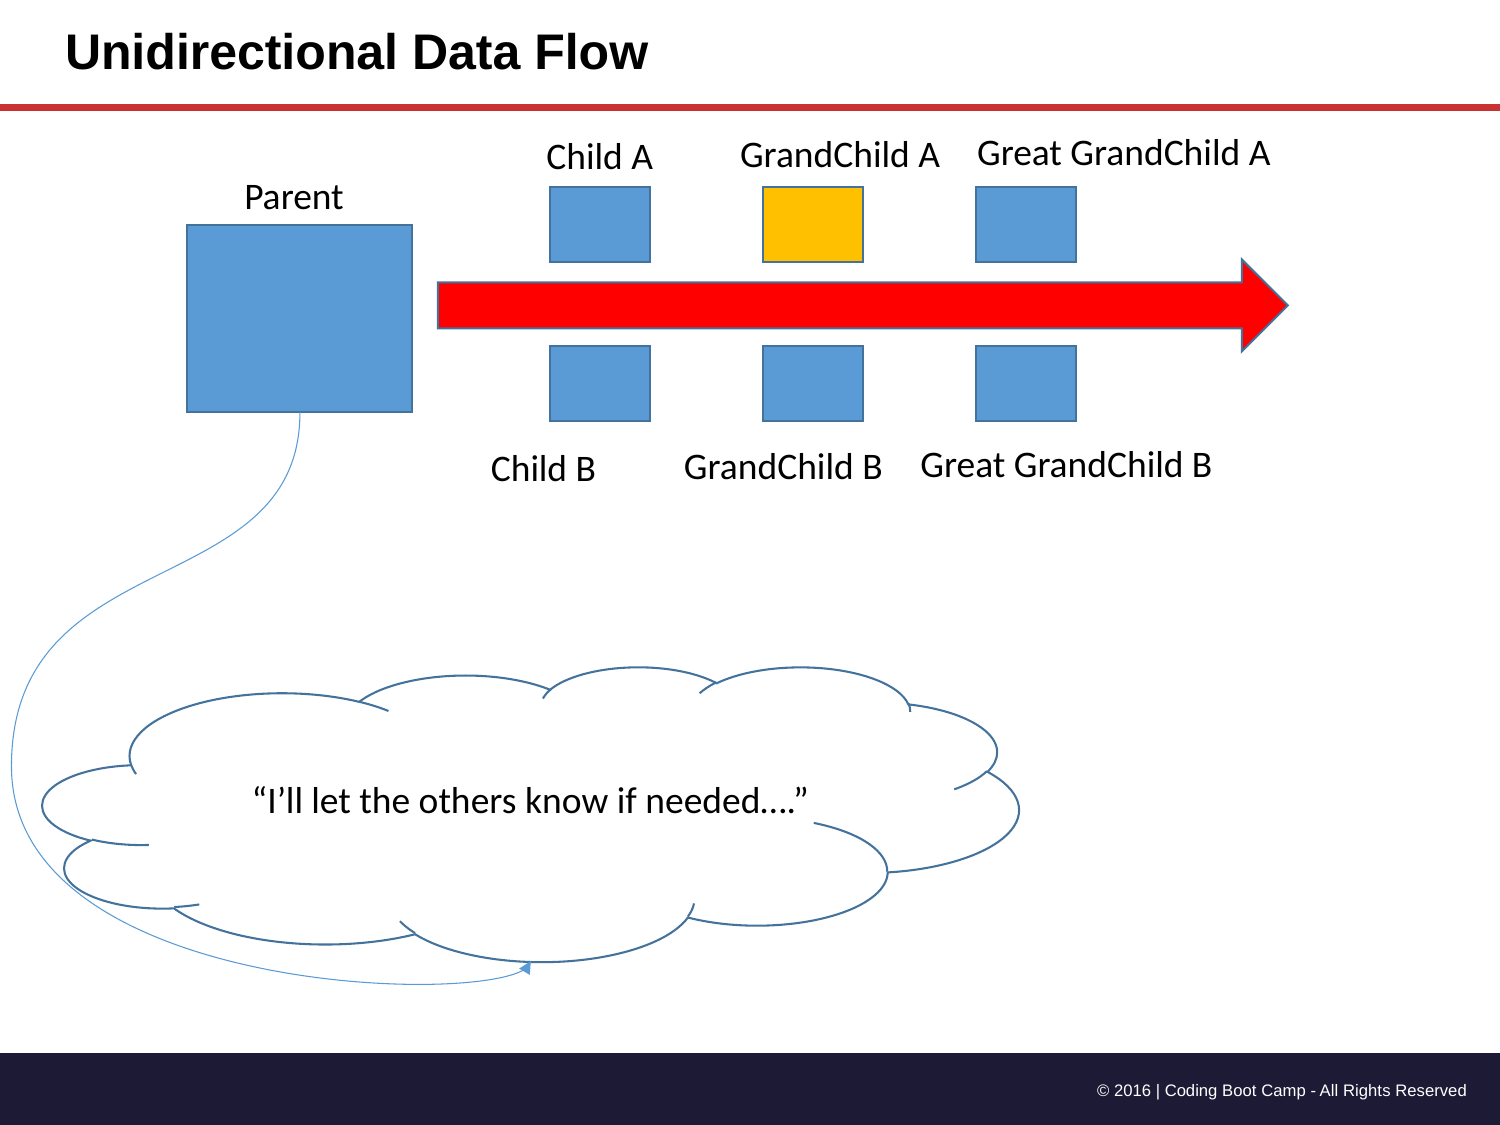

# Unidirectional Data Flow
Great GrandChild A
GrandChild A
Child A
Parent

Great GrandChild B
GrandChild B
Child B

“I’ll let the others know if needed….”